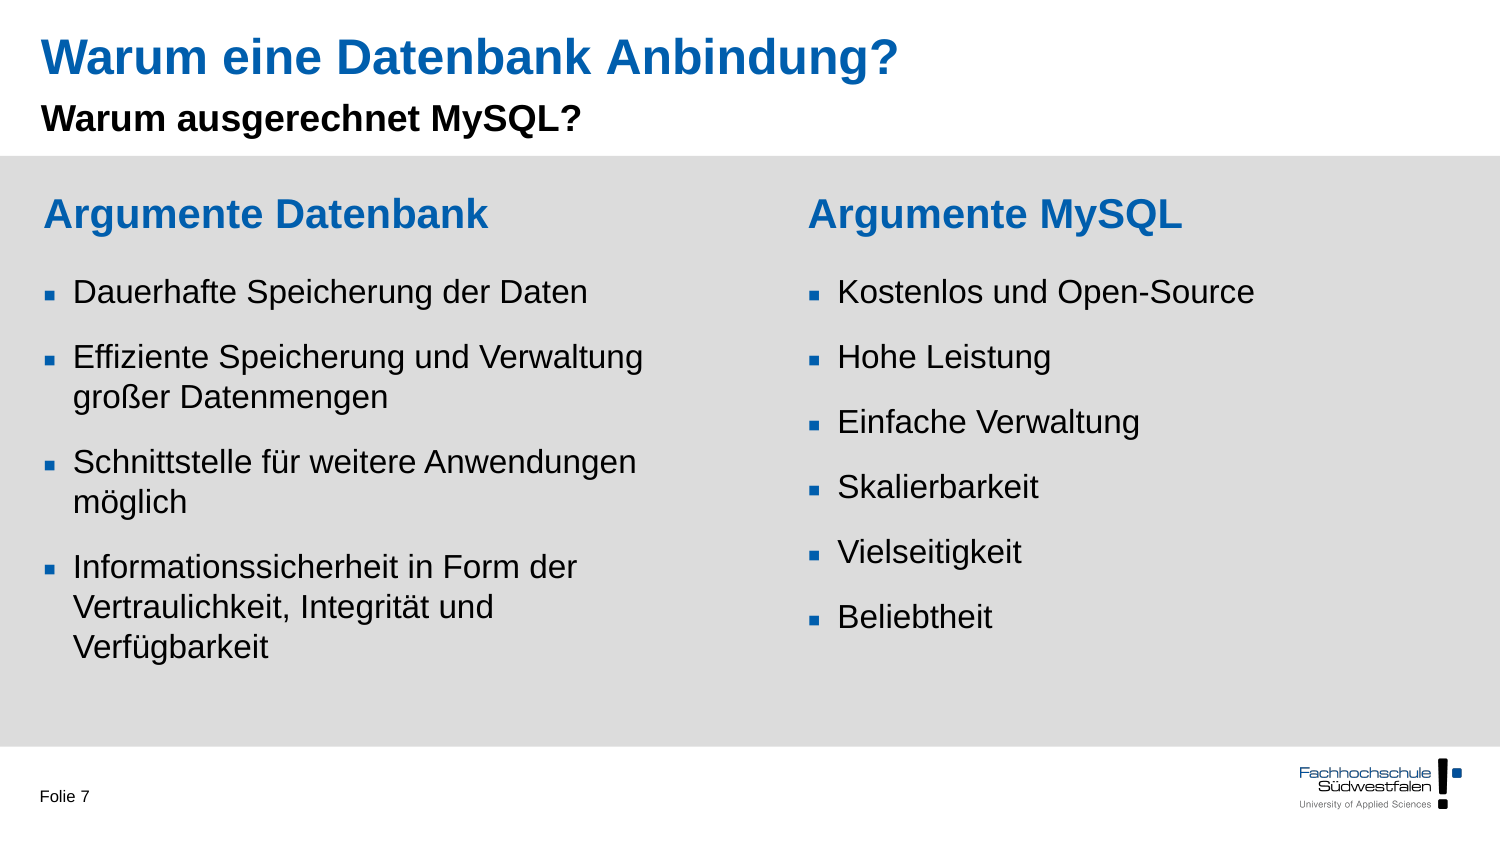

# Warum eine Datenbank Anbindung?
Warum ausgerechnet MySQL?
Argumente Datenbank
Dauerhafte Speicherung der Daten
Effiziente Speicherung und Verwaltung großer Datenmengen
Schnittstelle für weitere Anwendungen möglich
Informationssicherheit in Form der Vertraulichkeit, Integrität und Verfügbarkeit

Argumente MySQL
Kostenlos und Open-Source
Hohe Leistung
Einfache Verwaltung
Skalierbarkeit
Vielseitigkeit
Beliebtheit